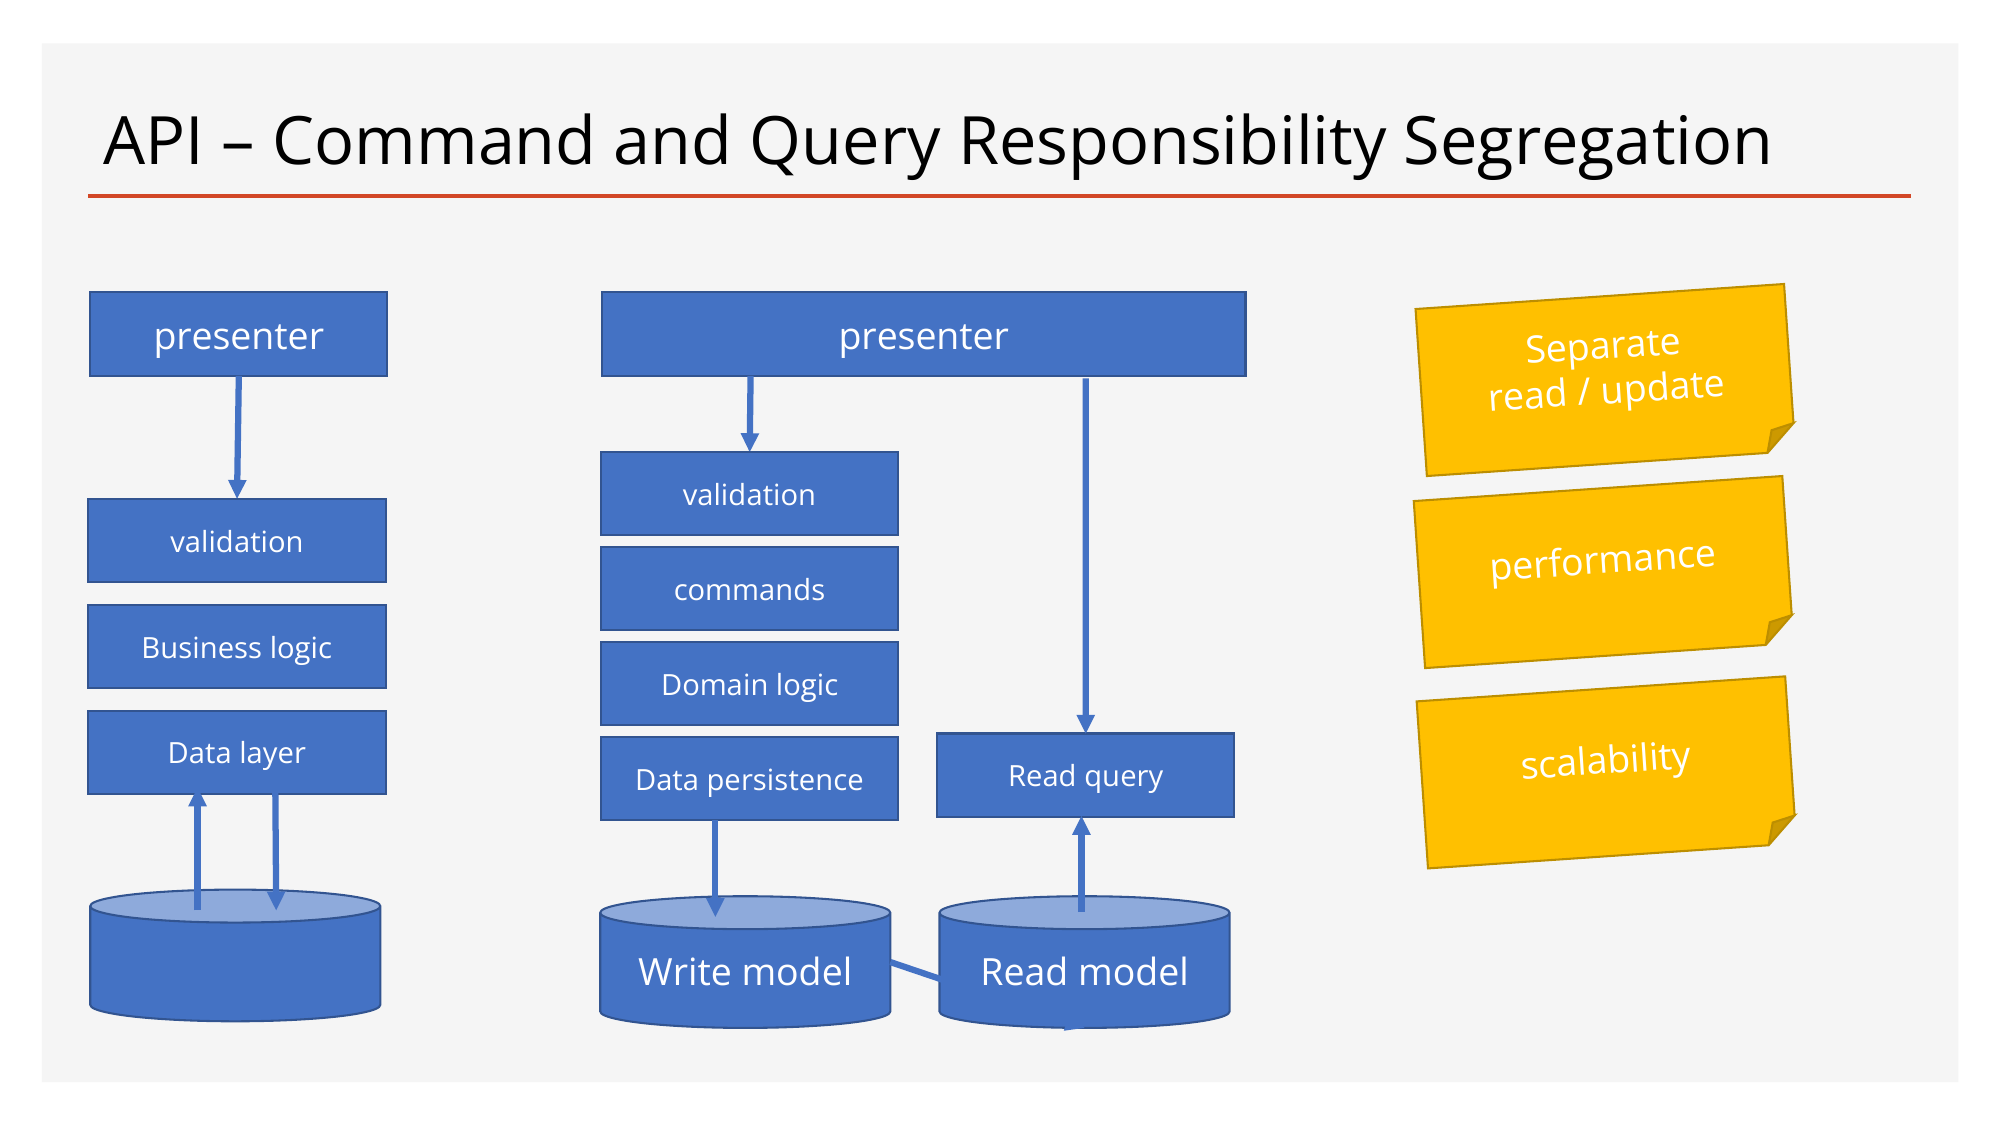

# API – Command and Query Responsibility Segregation
presenter
presenter
Separate
read / update
validation
performance
validation
commands
Business logic
Domain logic
scalability
Data layer
Read query
Data persistence

Read model
Write model